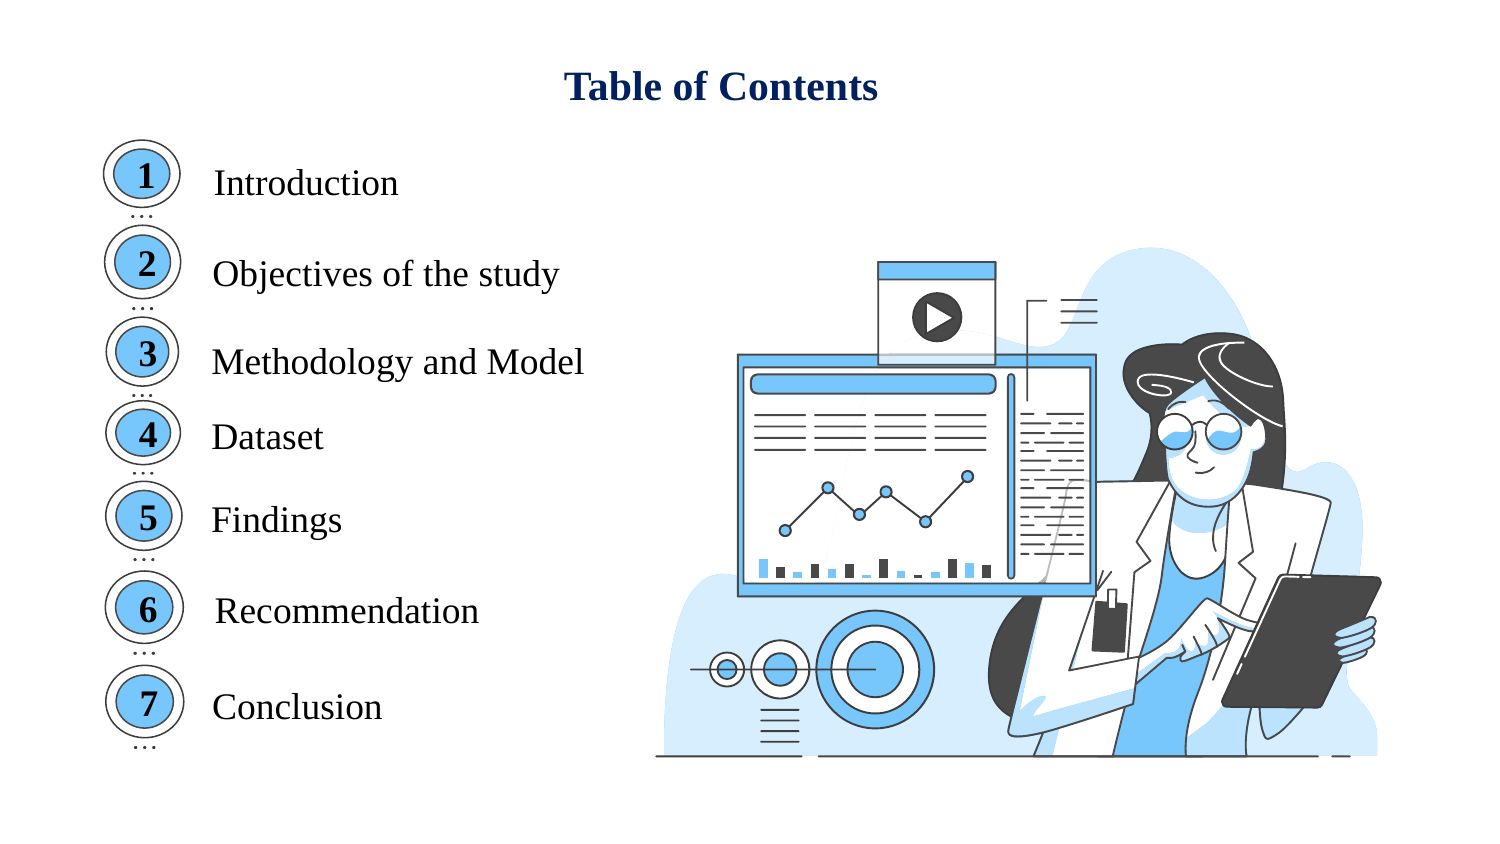

Table of Contents
  Introduction

1

2

  Objectives of the study

  Methodology and Model

3

  Dataset

4

  Findings

5

  Recommendation

6

  Conclusion

7